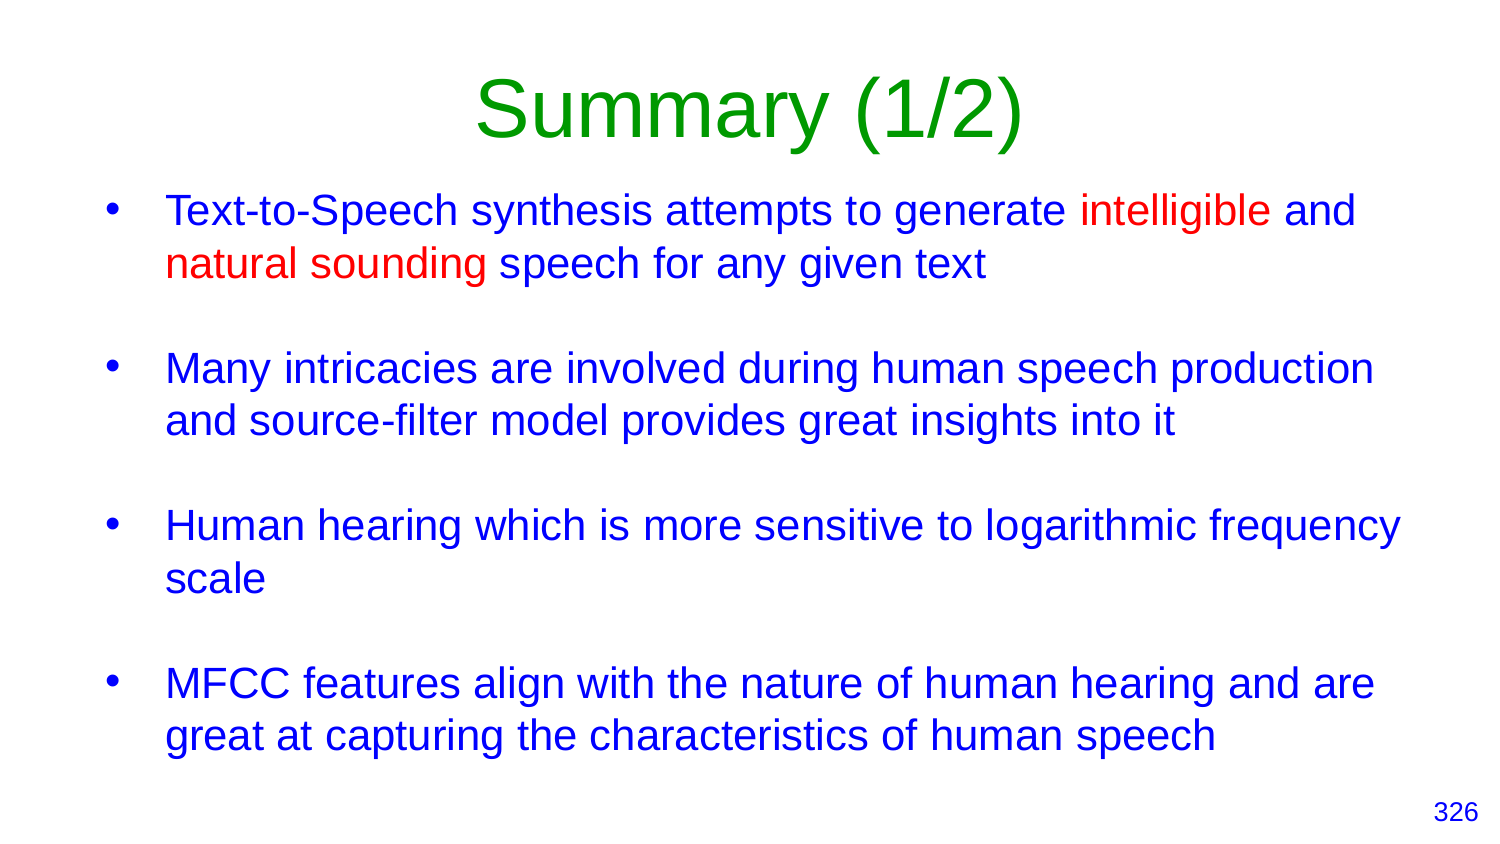

# Summary (1/2)
Text-to-Speech synthesis attempts to generate intelligible and natural sounding speech for any given text
Many intricacies are involved during human speech production and source-filter model provides great insights into it
Human hearing which is more sensitive to logarithmic frequency scale
MFCC features align with the nature of human hearing and are great at capturing the characteristics of human speech

326